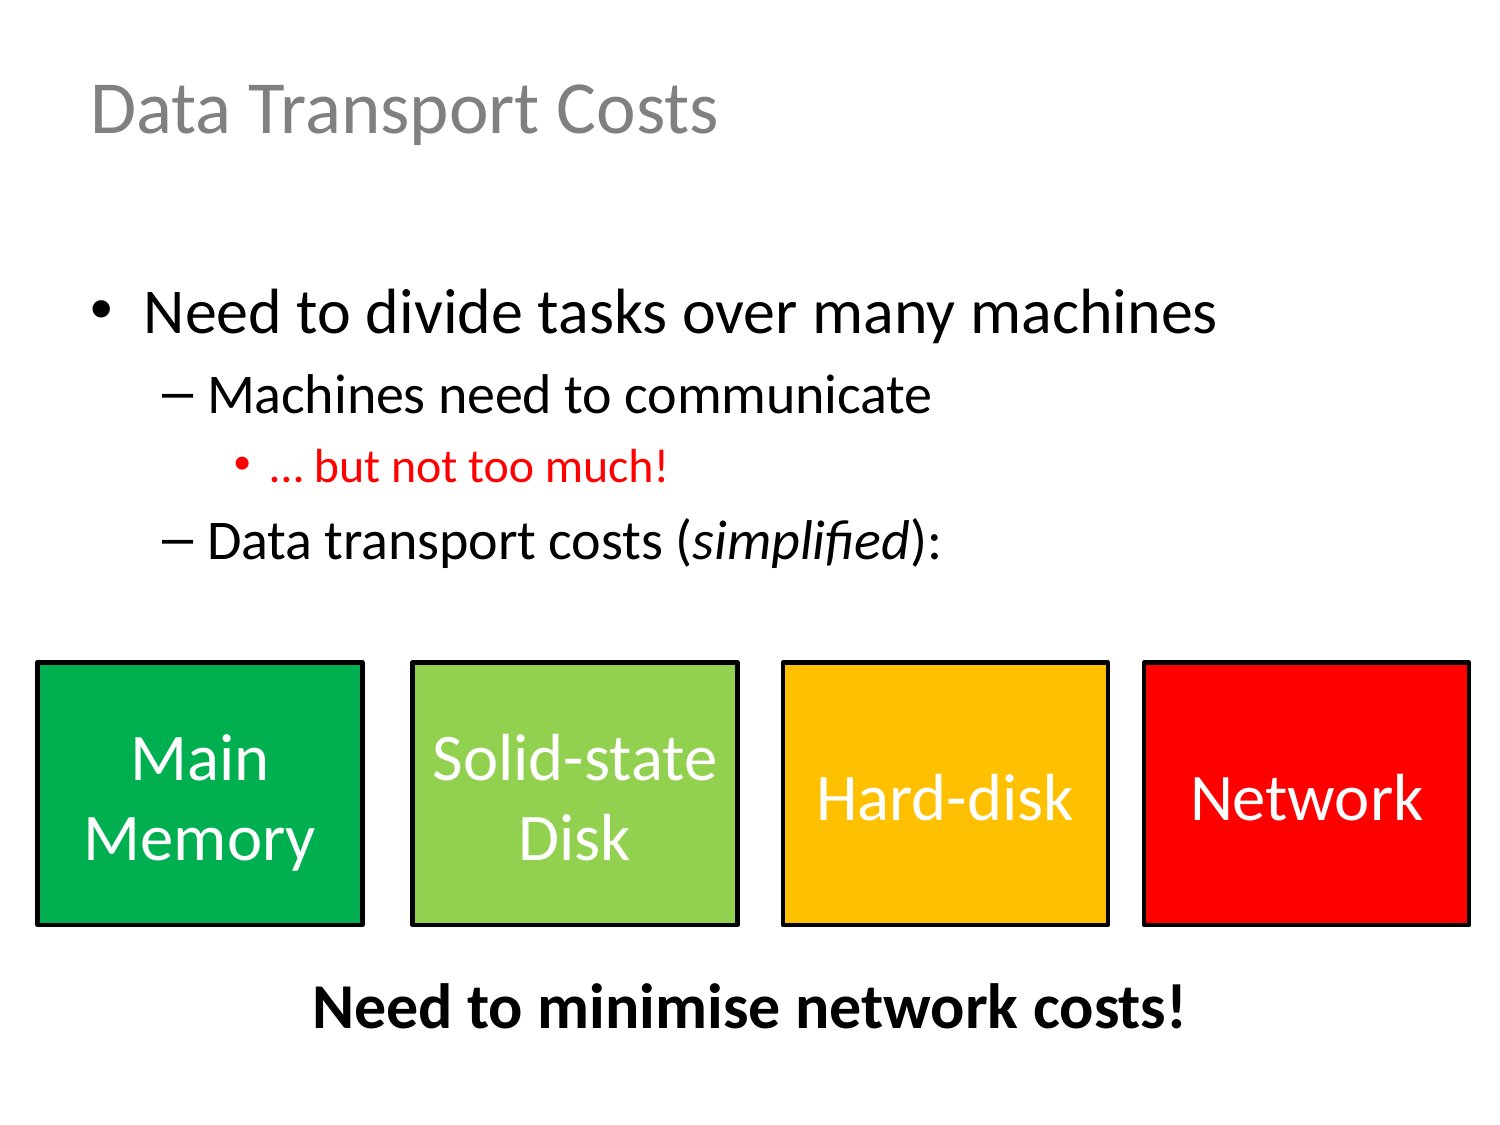

# Data Transport Costs
Need to divide tasks over many machines
Machines need to communicate
… but not too much!
Data transport costs (simplified):

Need to minimise network costs!

Main
Memory
Solid-state
Disk
Hard-disk
Network